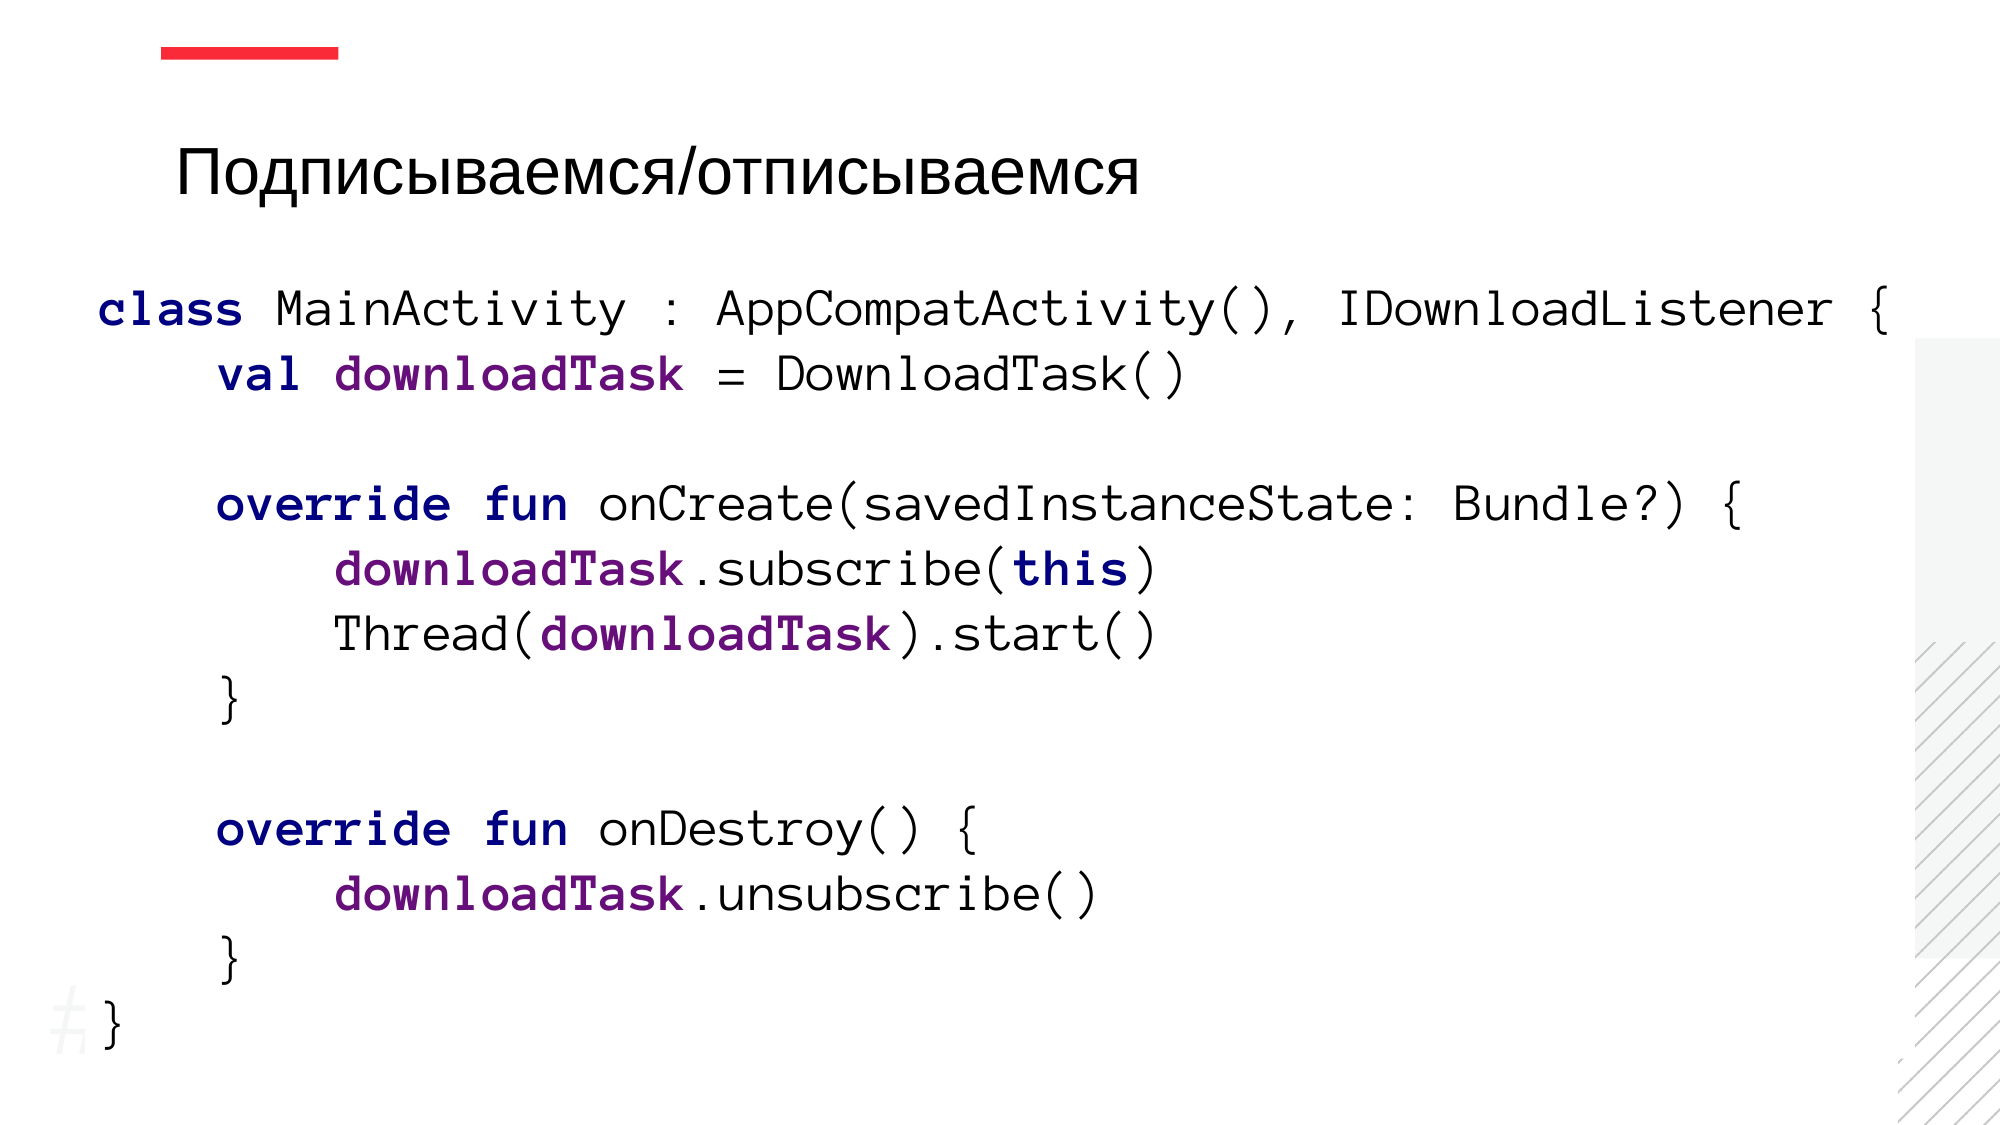

Подписываемся/отписываемся
class MainActivity : AppCompatActivity(), IDownloadListener {
    val downloadTask = DownloadTask()
    override fun onCreate(savedInstanceState: Bundle?) {
        downloadTask.subscribe(this)
        Thread(downloadTask).start()
    }
    override fun onDestroy() {
        downloadTask.unsubscribe()
    }
}
#047